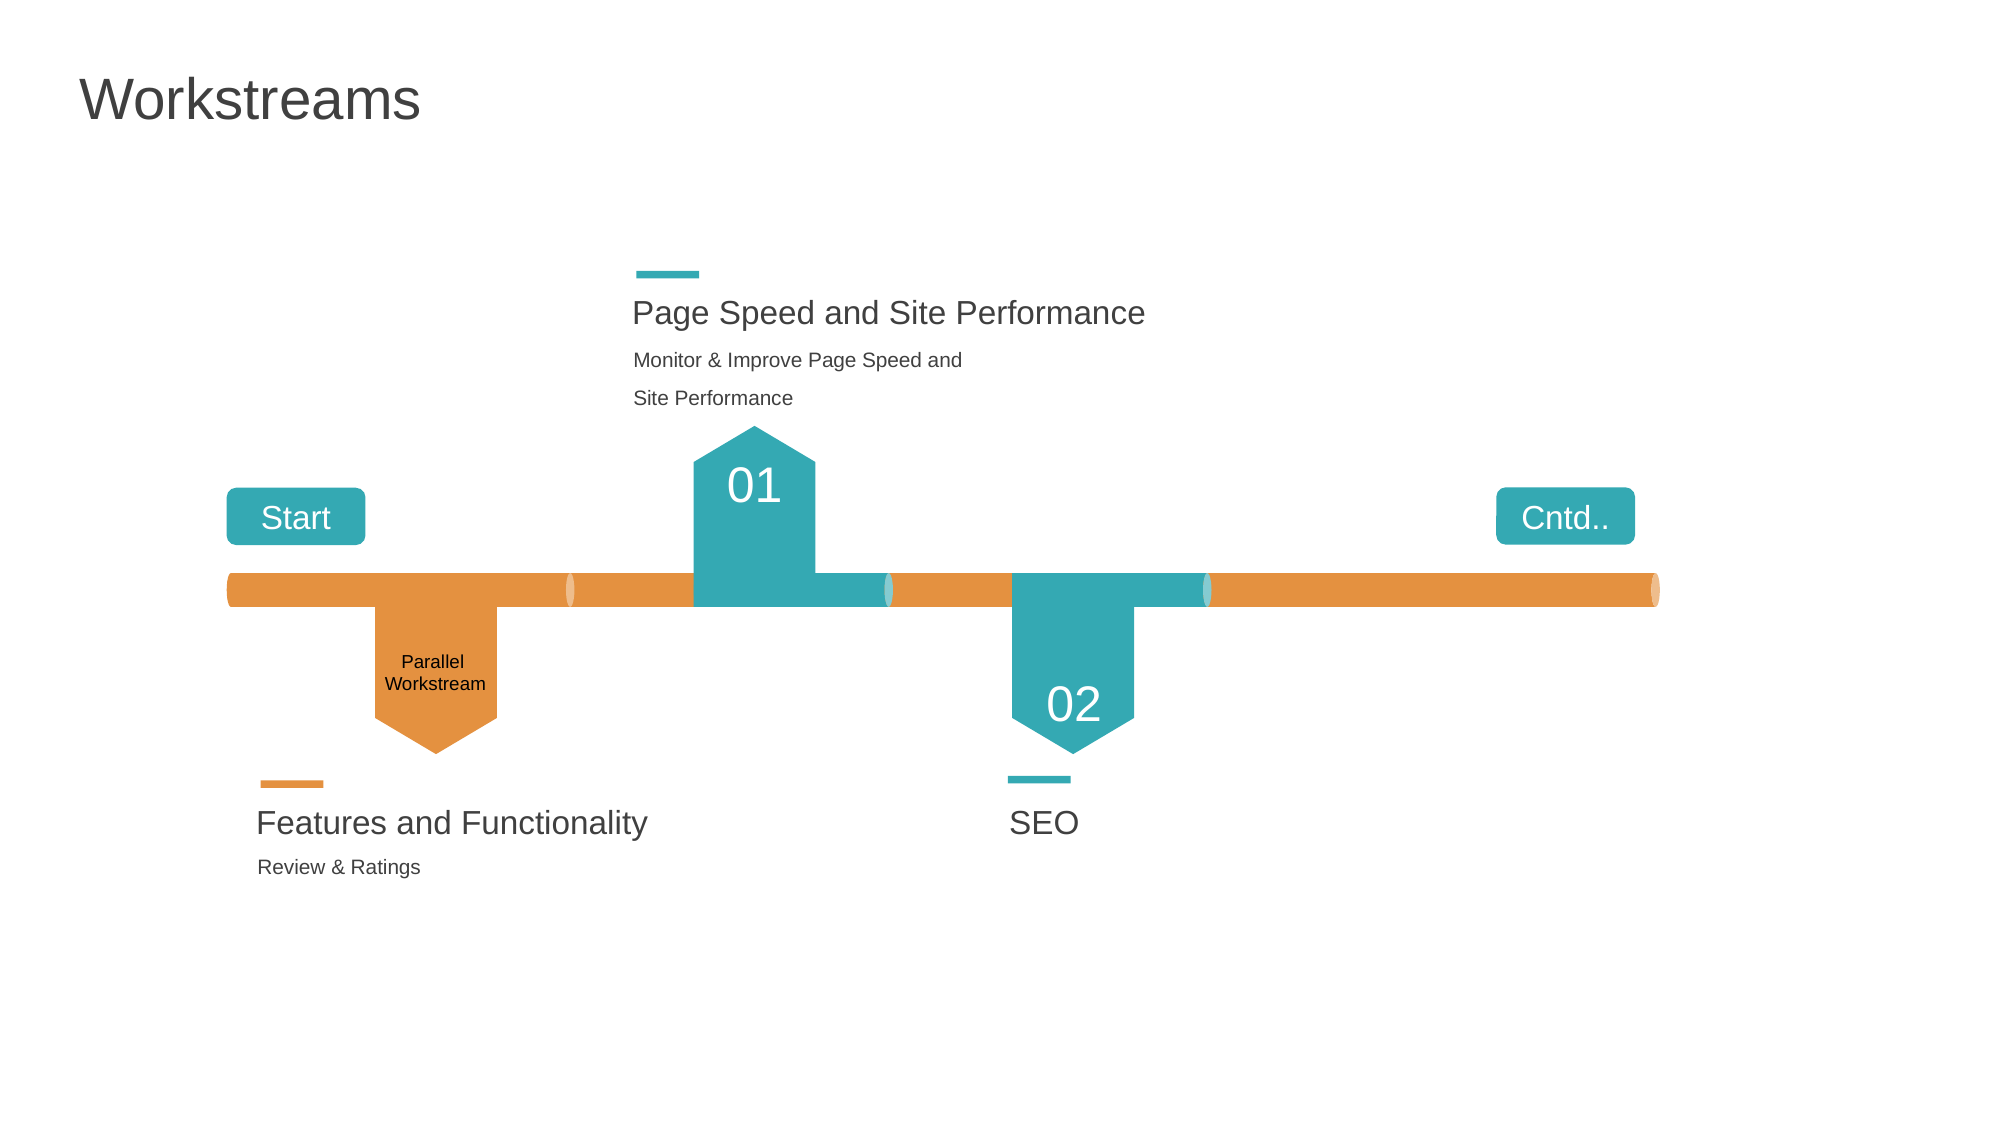

Workstreams

Page Speed and Site Performance
Monitor & Improve Page Speed and Site Performance

01
04
Cntd..
Start

Parallel
Workstream
05
02
SEO

Features and Functionality
Review & Ratings